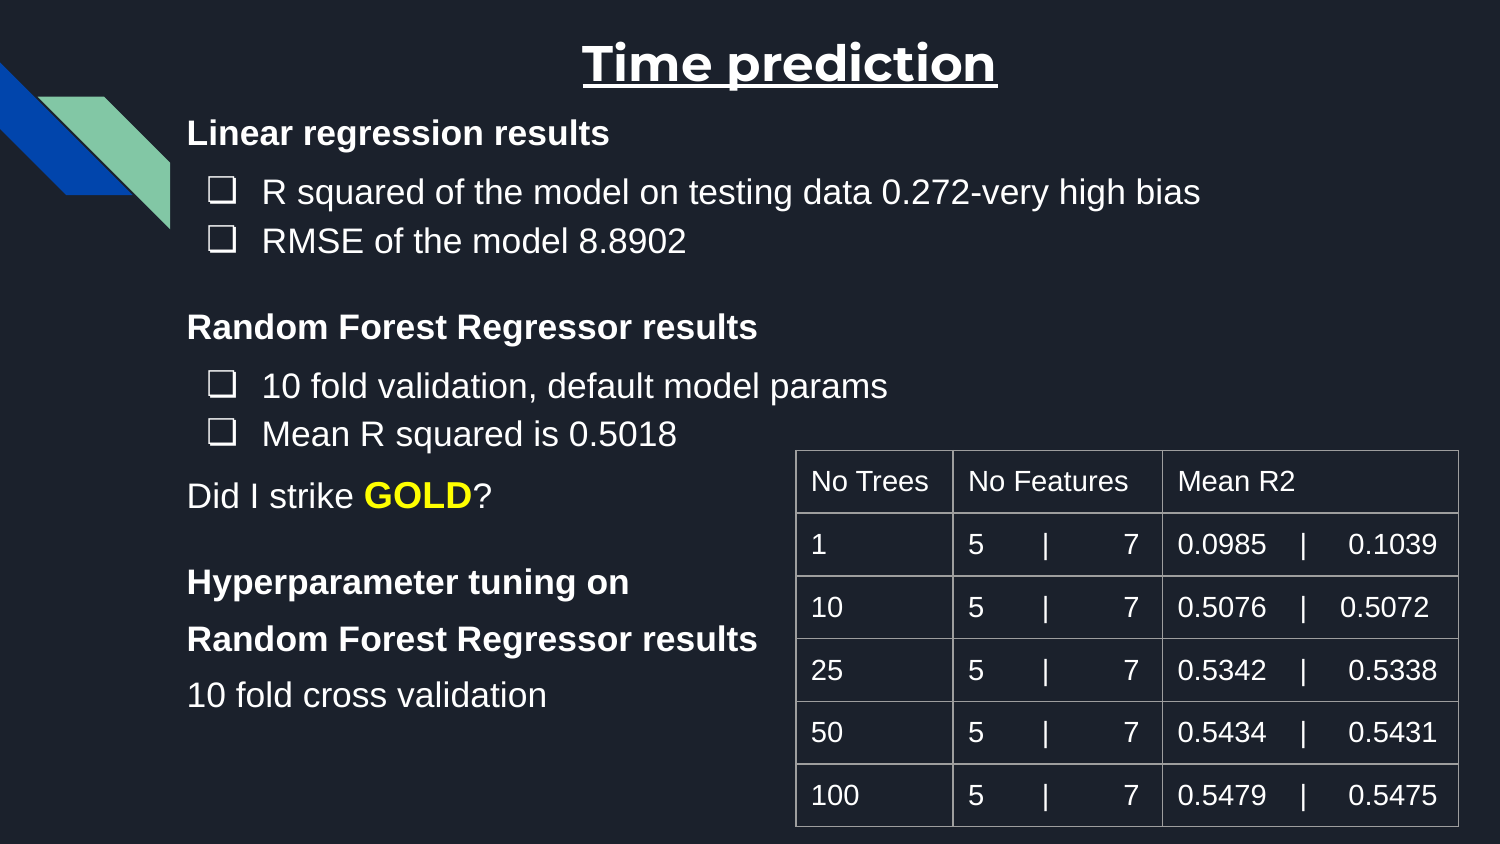

# Time prediction
Linear regression results
R squared of the model on testing data 0.272-very high bias
RMSE of the model 8.8902
Random Forest Regressor results
10 fold validation, default model params
Mean R squared is 0.5018
Did I strike GOLD?
Hyperparameter tuning on
Random Forest Regressor results
10 fold cross validation

| No Trees | No Features | Mean R2 |
| --- | --- | --- |
| 1 | 5 | 7 | 0.0985 | 0.1039 |
| 10 | 5 | 7 | 0.5076 | 0.5072 |
| 25 | 5 | 7 | 0.5342 | 0.5338 |
| 50 | 5 | 7 | 0.5434 | 0.5431 |
| 100 | 5 | 7 | 0.5479 | 0.5475 |